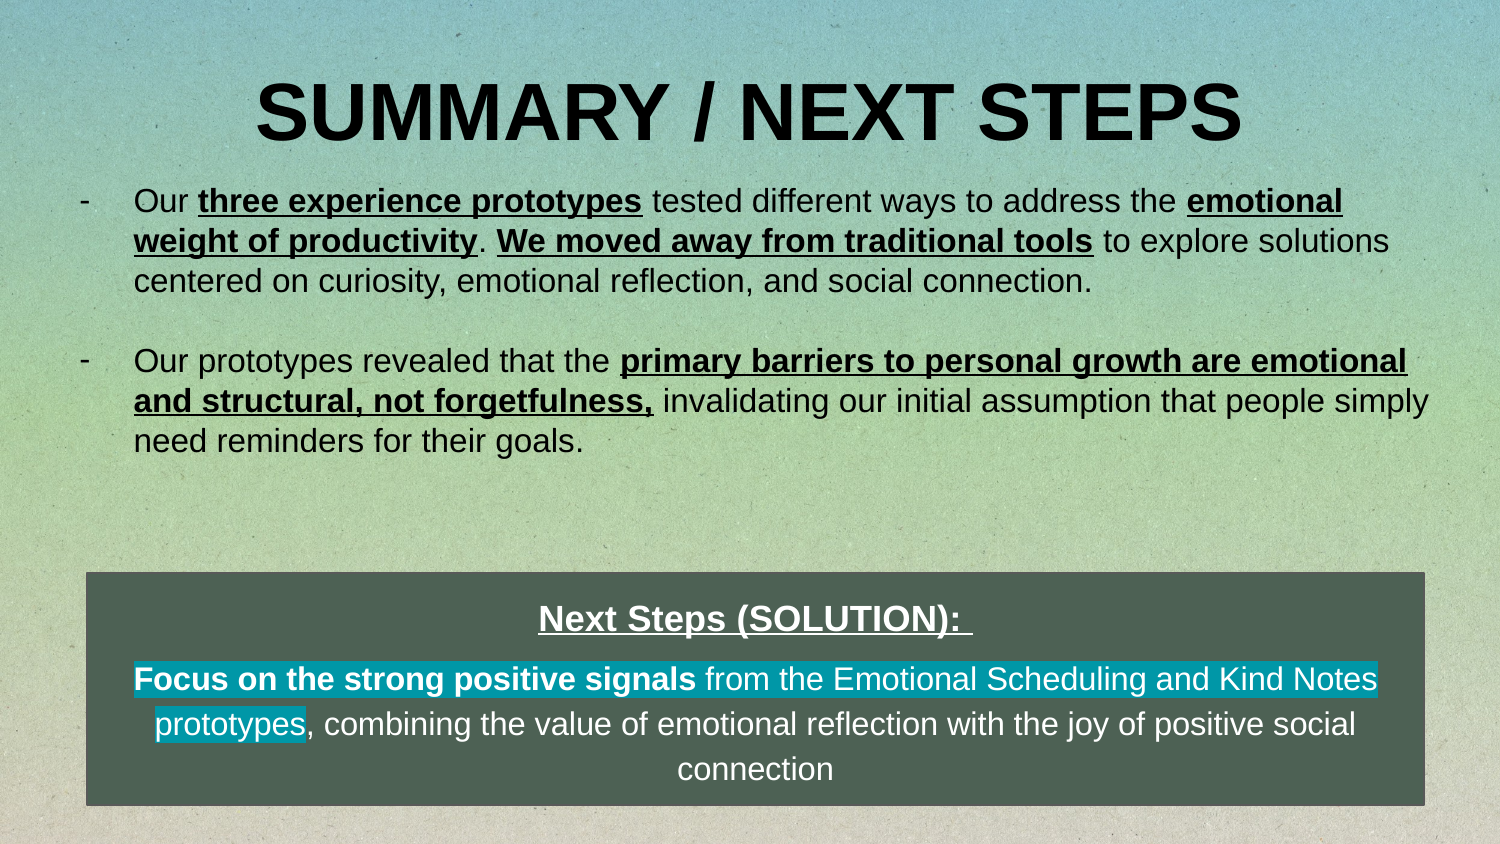

SUMMARY / NEXT STEPS
Our three experience prototypes tested different ways to address the emotional weight of productivity. We moved away from traditional tools to explore solutions centered on curiosity, emotional reflection, and social connection.

Our prototypes revealed that the primary barriers to personal growth are emotional and structural, not forgetfulness, invalidating our initial assumption that people simply need reminders for their goals.

Next Steps (SOLUTION):
Focus on the strong positive signals from the Emotional Scheduling and Kind Notes prototypes, combining the value of emotional reflection with the joy of positive social connection